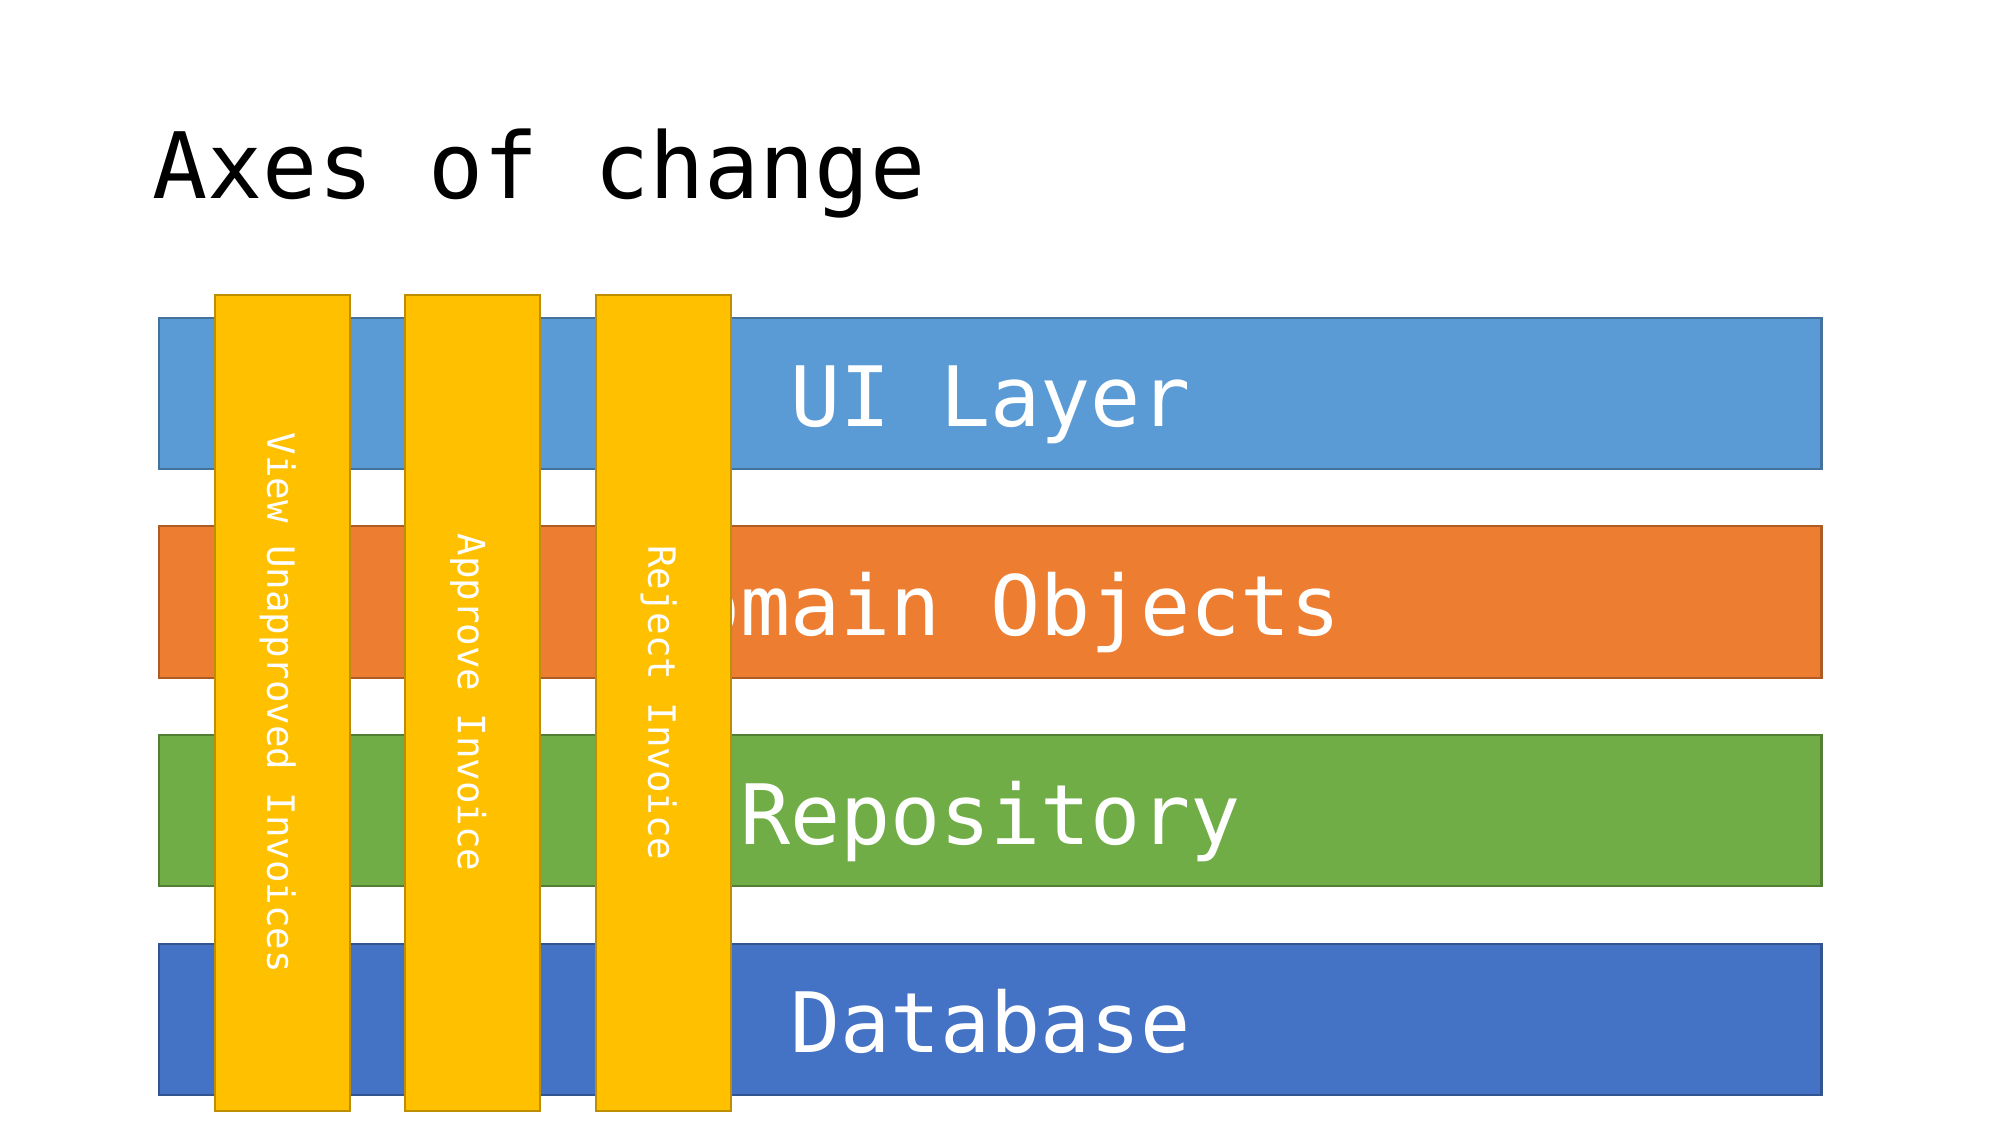

# Axes of change
View Unapproved Invoices
Approve Invoice
Reject Invoice
UI Layer
Domain Objects
Repository
Database